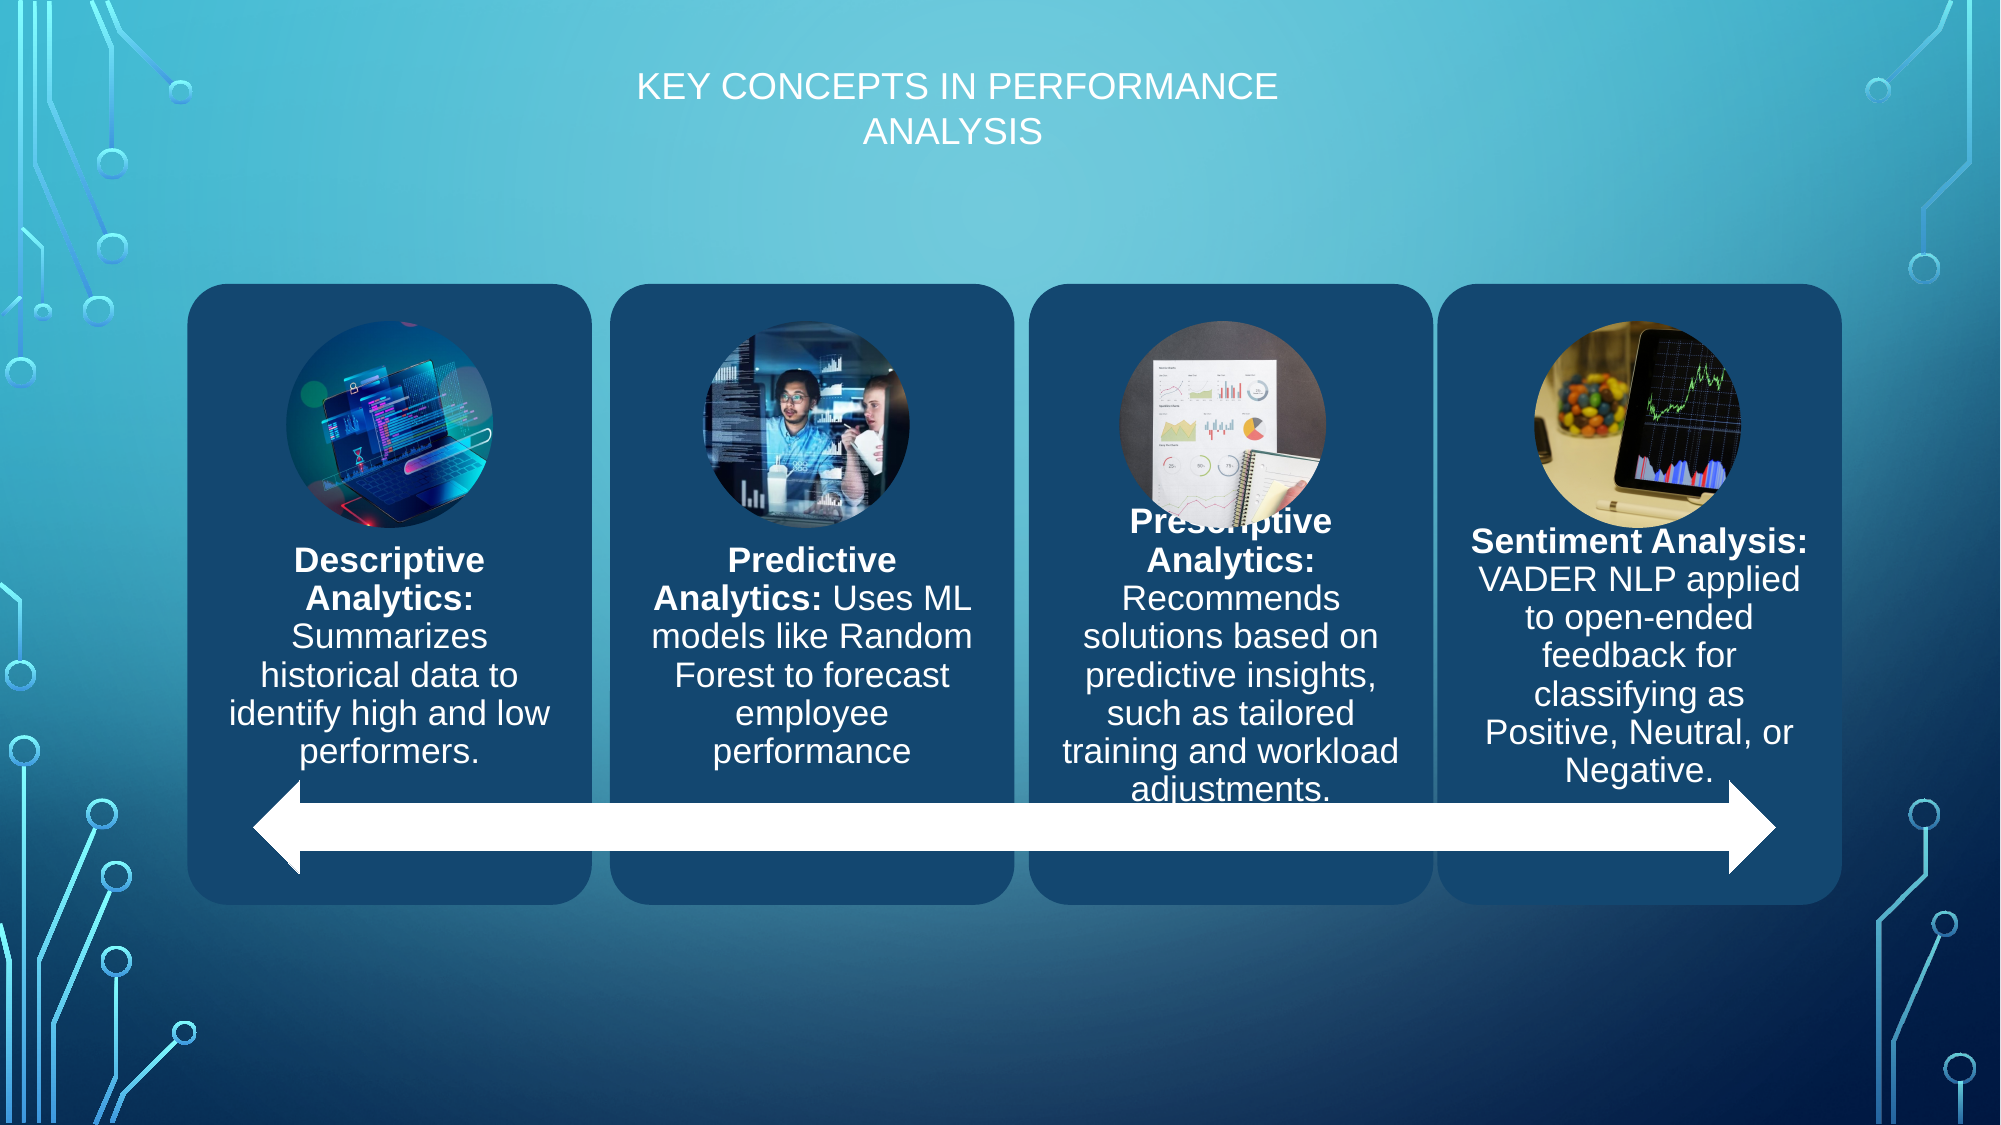

KEY CONCEPTS IN PERFORMANCE ANALYSIS
Descriptive Analytics: Summarizes historical data to identify high and low performers.
Predictive Analytics: Uses ML models like Random Forest to forecast employee performance
Prescriptive Analytics: Recommends solutions based on predictive insights, such as tailored training and workload adjustments.
Sentiment Analysis: VADER NLP applied to open-ended feedback for classifying as Positive, Neutral, or Negative.